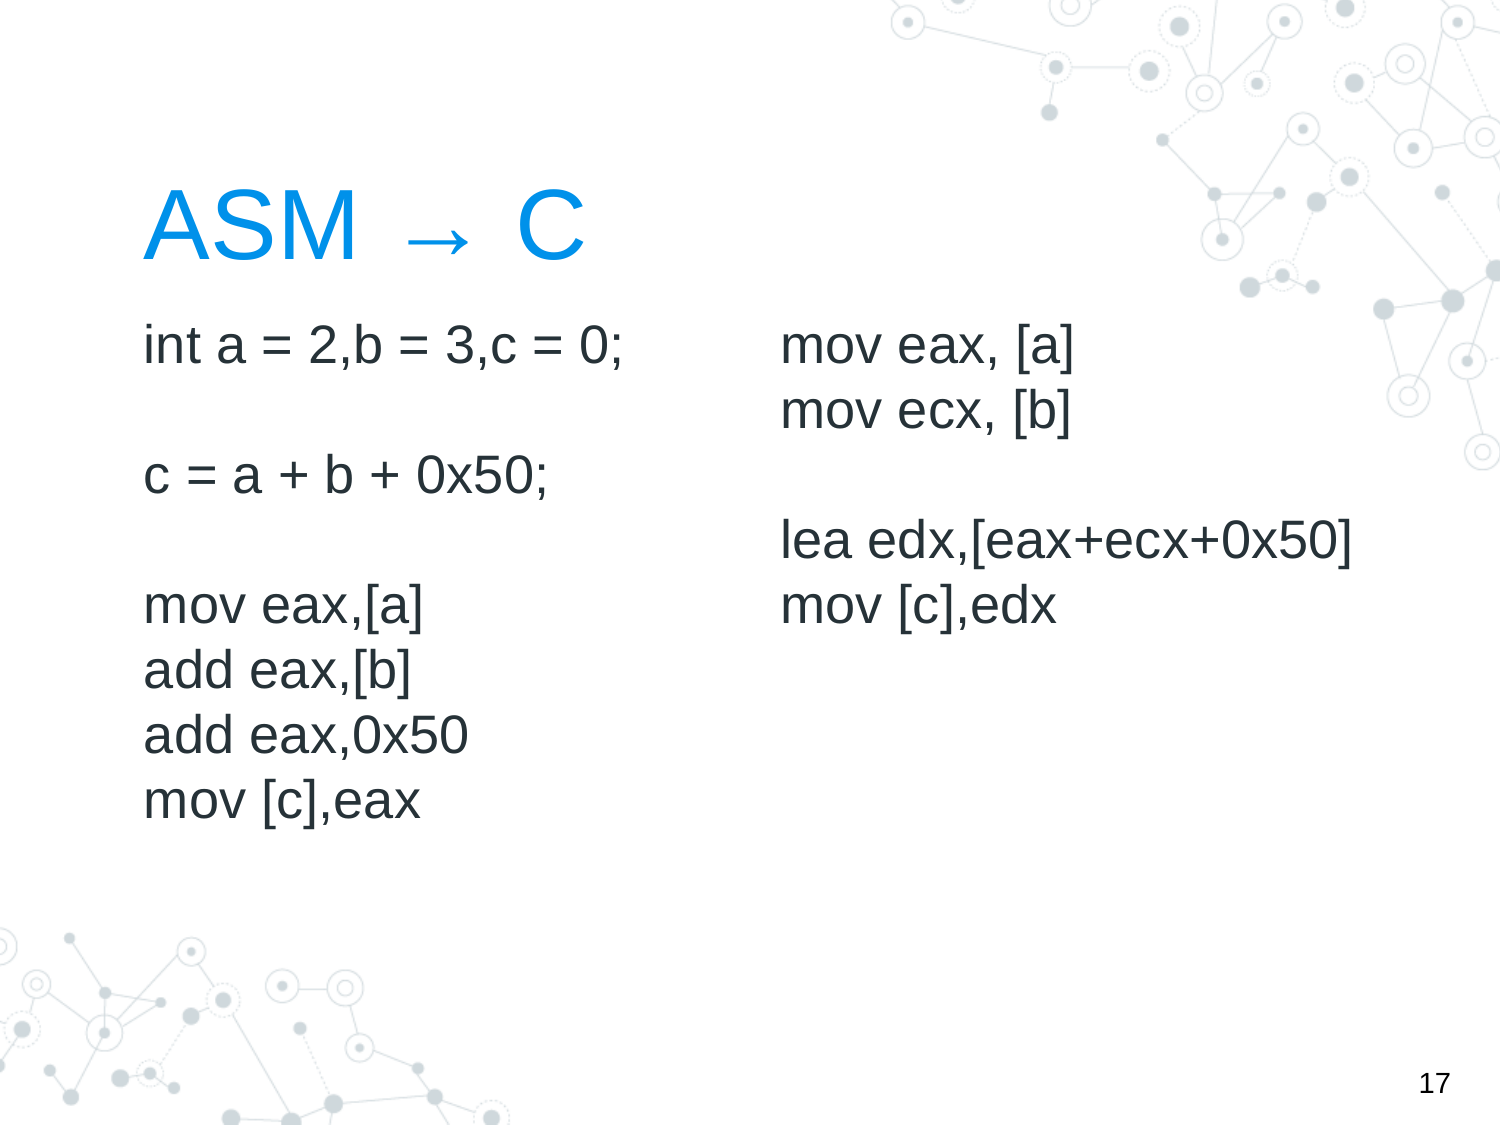

# ASM → C
int a = 2,b = 3,c = 0;

c = a + b + 0x50;

mov eax,[a]
add eax,[b]
add eax,0x50
mov [c],eax
mov eax, [a]
mov ecx, [b]

lea edx,[eax+ecx+0x50]
mov [c],edx
17